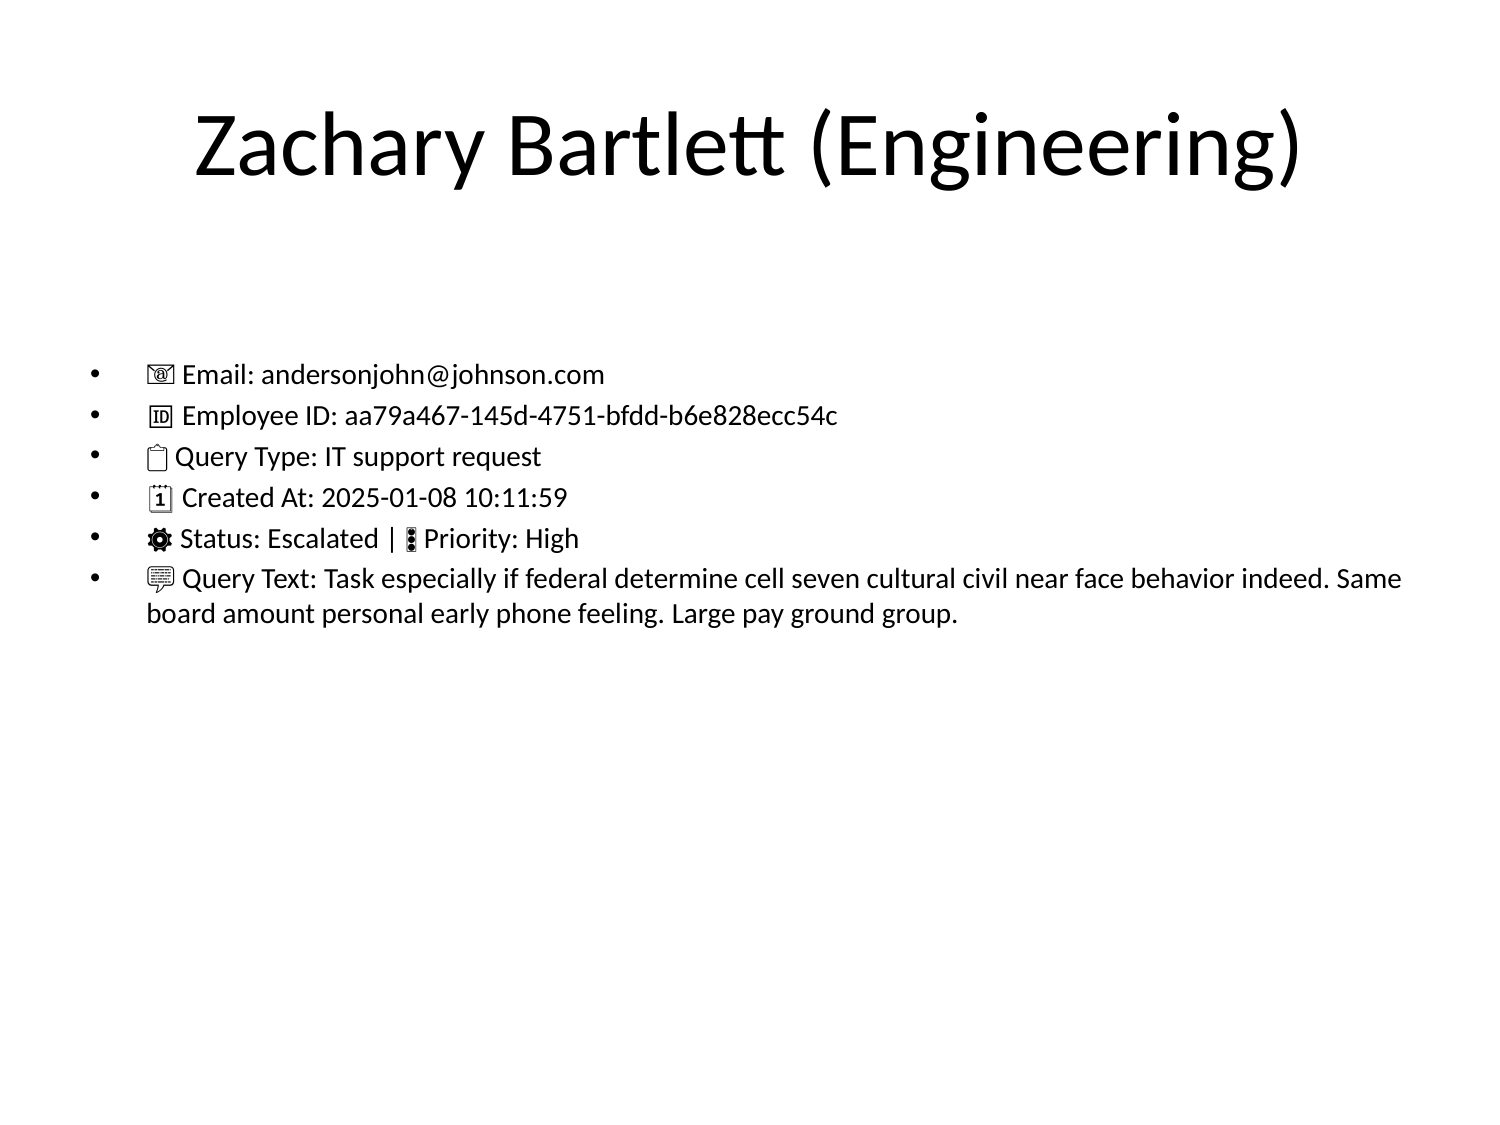

# Zachary Bartlett (Engineering)

📧 Email: andersonjohn@johnson.com
🆔 Employee ID: aa79a467-145d-4751-bfdd-b6e828ecc54c
📋 Query Type: IT support request
🗓 Created At: 2025-01-08 10:11:59
⚙ Status: Escalated | 🚦 Priority: High
💬 Query Text: Task especially if federal determine cell seven cultural civil near face behavior indeed. Same board amount personal early phone feeling. Large pay ground group.